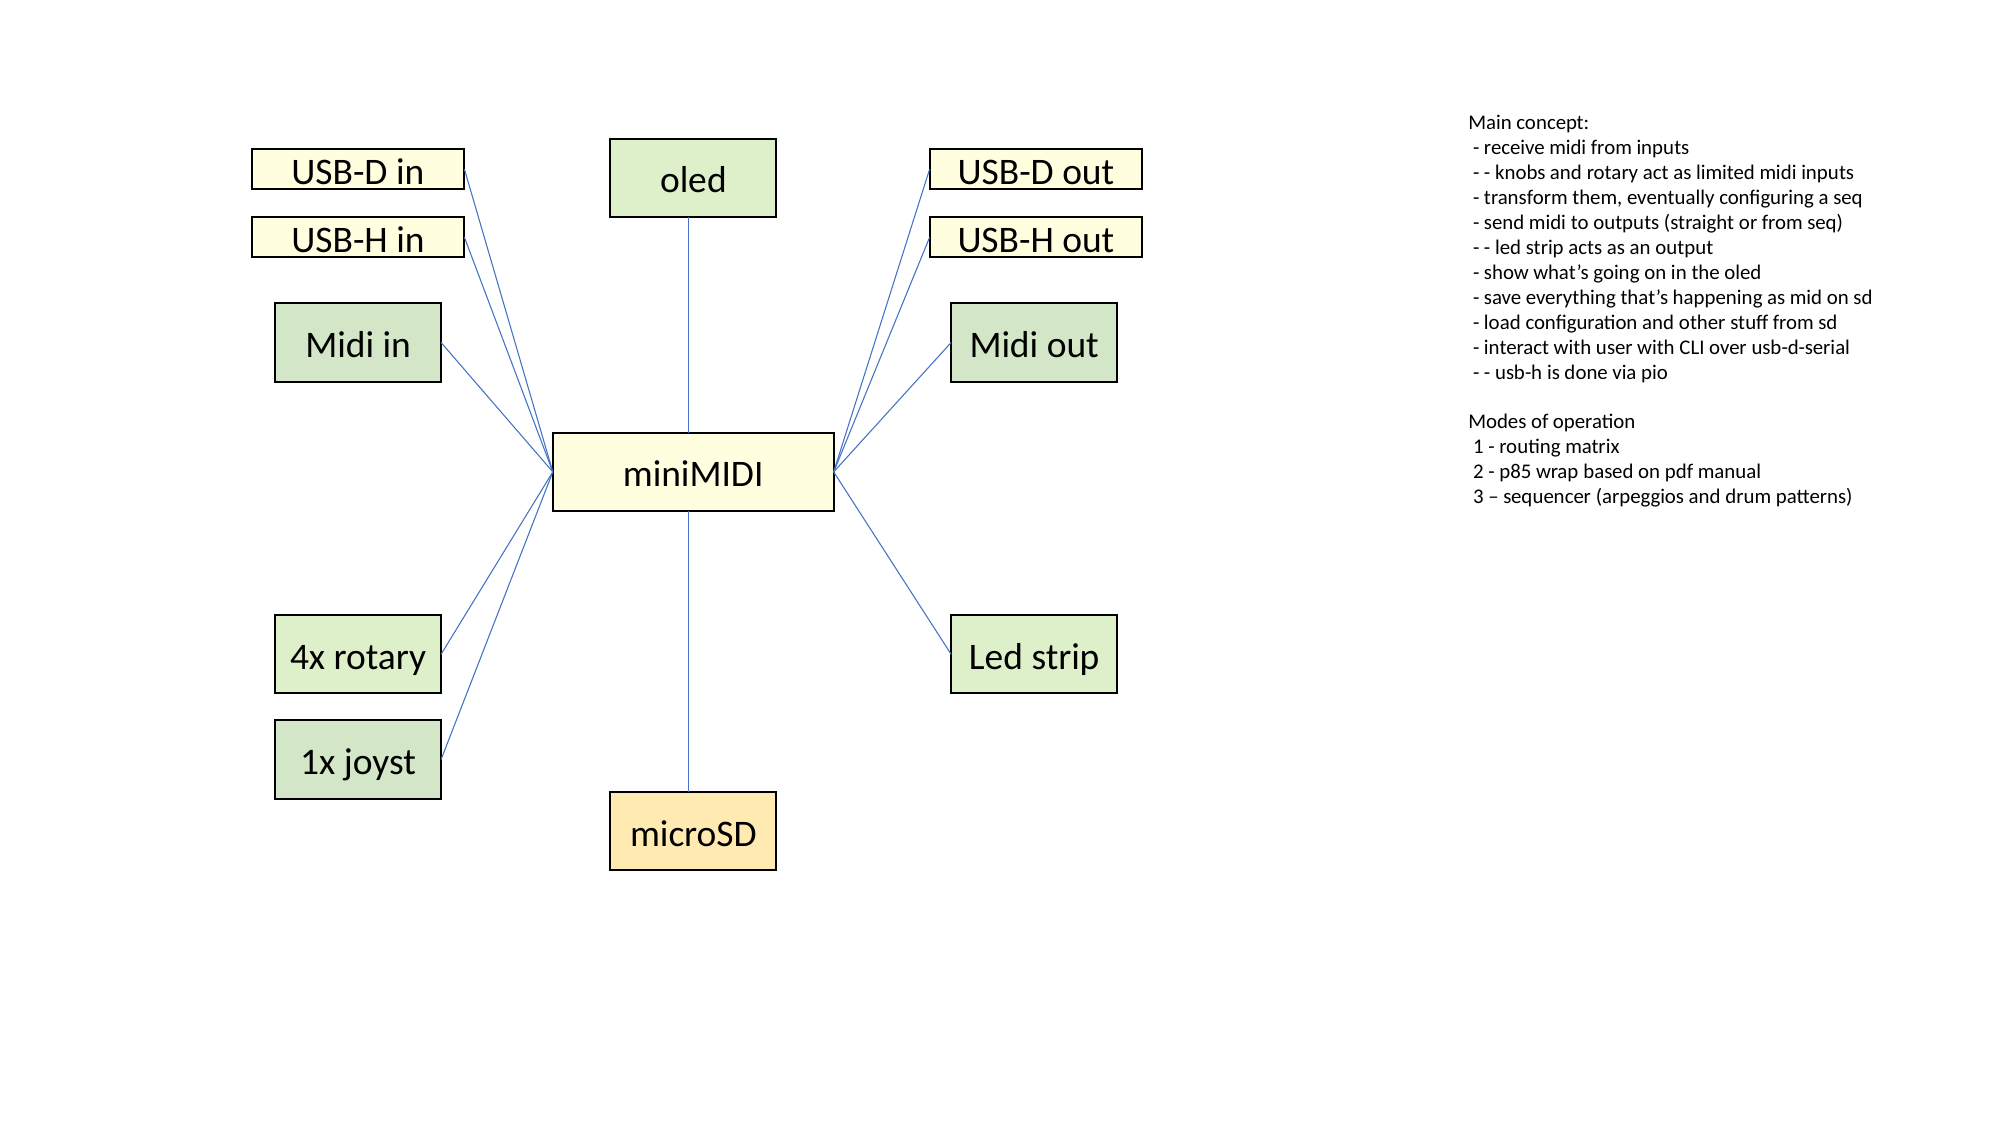

Main concept:
 - receive midi from inputs
 - - knobs and rotary act as limited midi inputs
 - transform them, eventually configuring a seq
 - send midi to outputs (straight or from seq)
 - - led strip acts as an output
 - show what’s going on in the oled
 - save everything that’s happening as mid on sd
 - load configuration and other stuff from sd
 - interact with user with CLI over usb-d-serial
 - - usb-h is done via pio

Modes of operation
 1 - routing matrix
 2 - p85 wrap based on pdf manual
 3 – sequencer (arpeggios and drum patterns)
oled
USB-D in
USB-D out
USB-H in
USB-H out
Midi in
Midi out
miniMIDI
4x rotary
Led strip
1x joyst
microSD